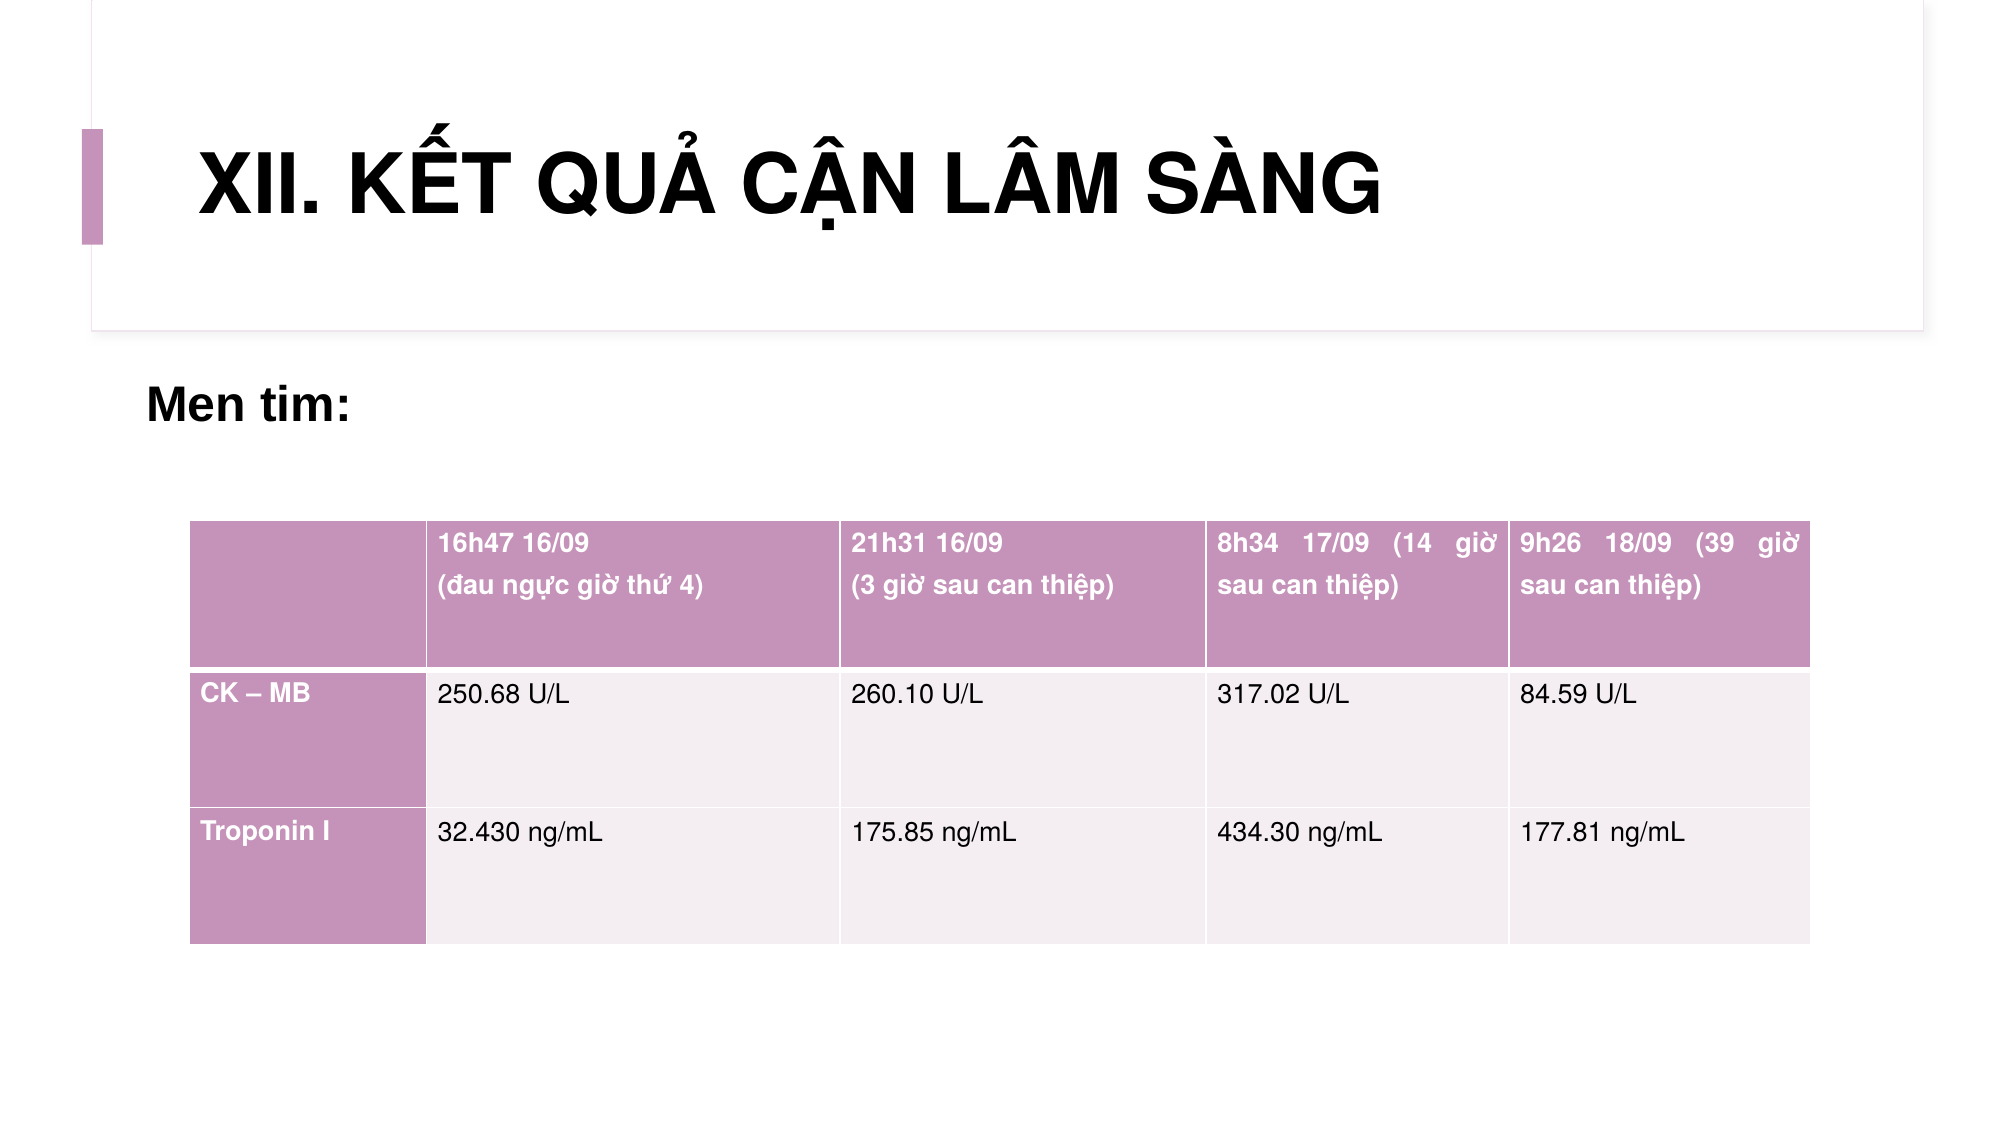

# XII. KẾT QUẢ CẬN LÂM SÀNG
Men tim:
|  | 16h47 16/09 (đau ngực giờ thứ 4) | 21h31 16/09 (3 giờ sau can thiệp) | 8h34 17/09 (14 giờ sau can thiệp) | 9h26 18/09 (39 giờ sau can thiệp) |
| --- | --- | --- | --- | --- |
| CK – MB | 250.68 U/L | 260.10 U/L | 317.02 U/L | 84.59 U/L |
| Troponin I | 32.430 ng/mL | 175.85 ng/mL | 434.30 ng/mL | 177.81 ng/mL |